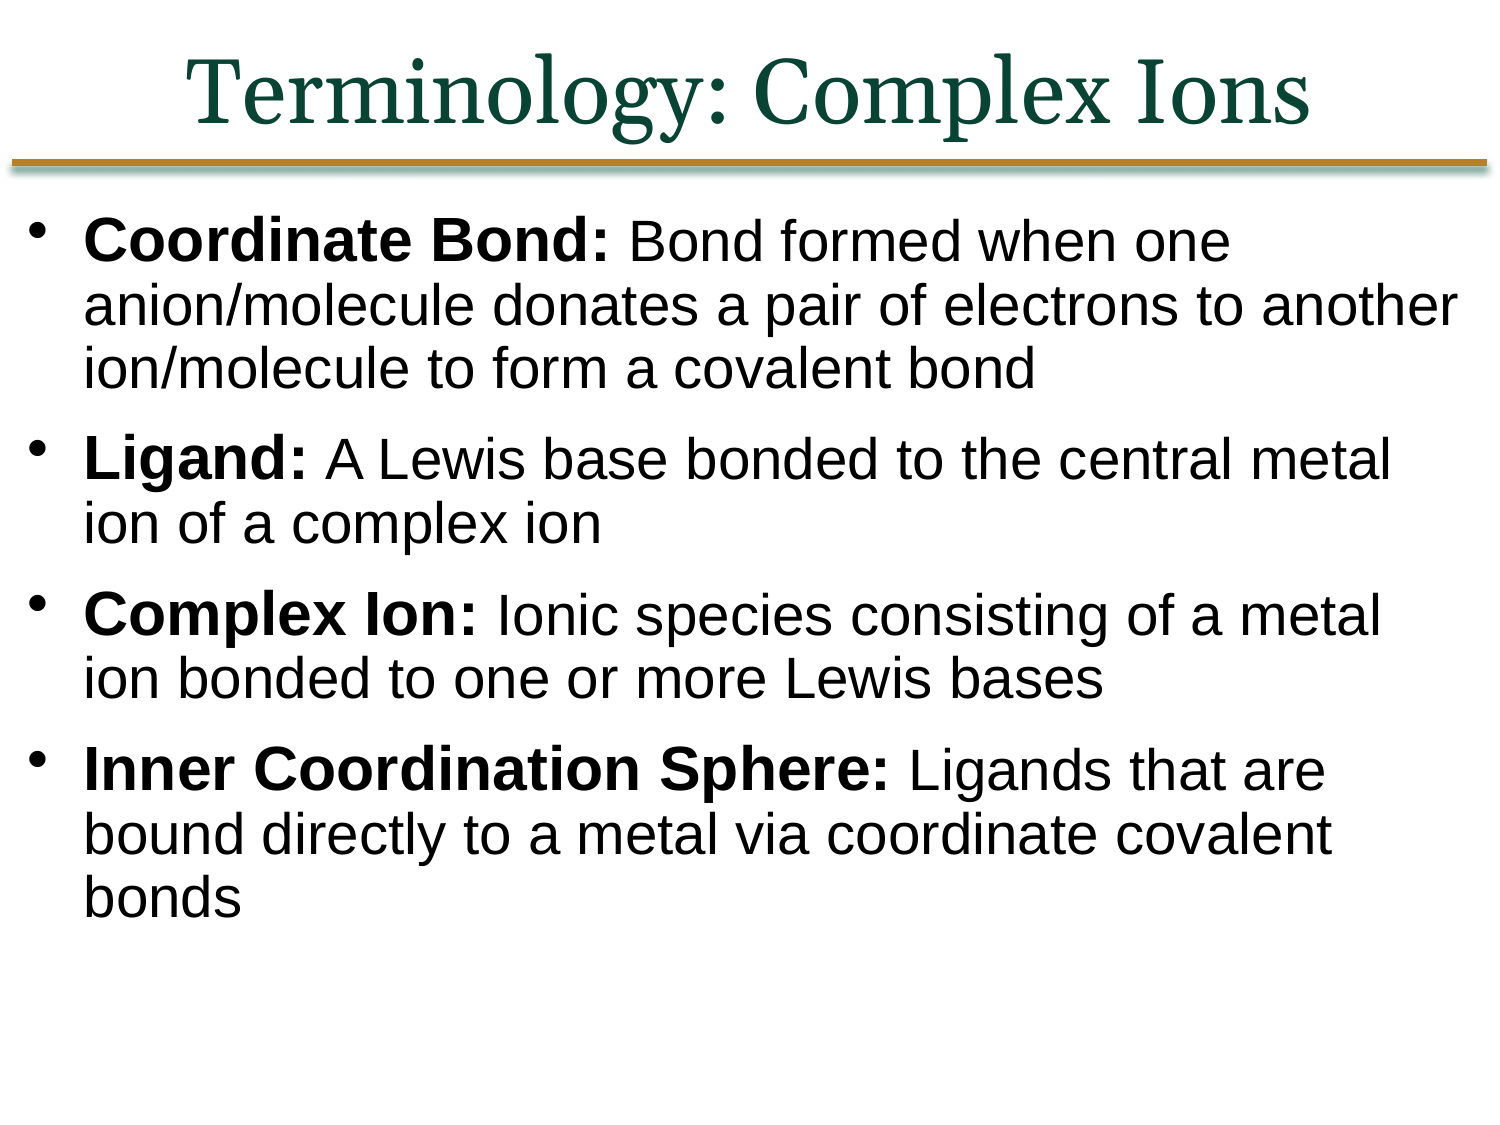

Terminology: Complex Ions
Coordinate Bond: Bond formed when one anion/molecule donates a pair of electrons to another ion/molecule to form a covalent bond
Ligand: A Lewis base bonded to the central metal ion of a complex ion
Complex Ion: Ionic species consisting of a metal ion bonded to one or more Lewis bases
Inner Coordination Sphere: Ligands that are bound directly to a metal via coordinate covalent bonds